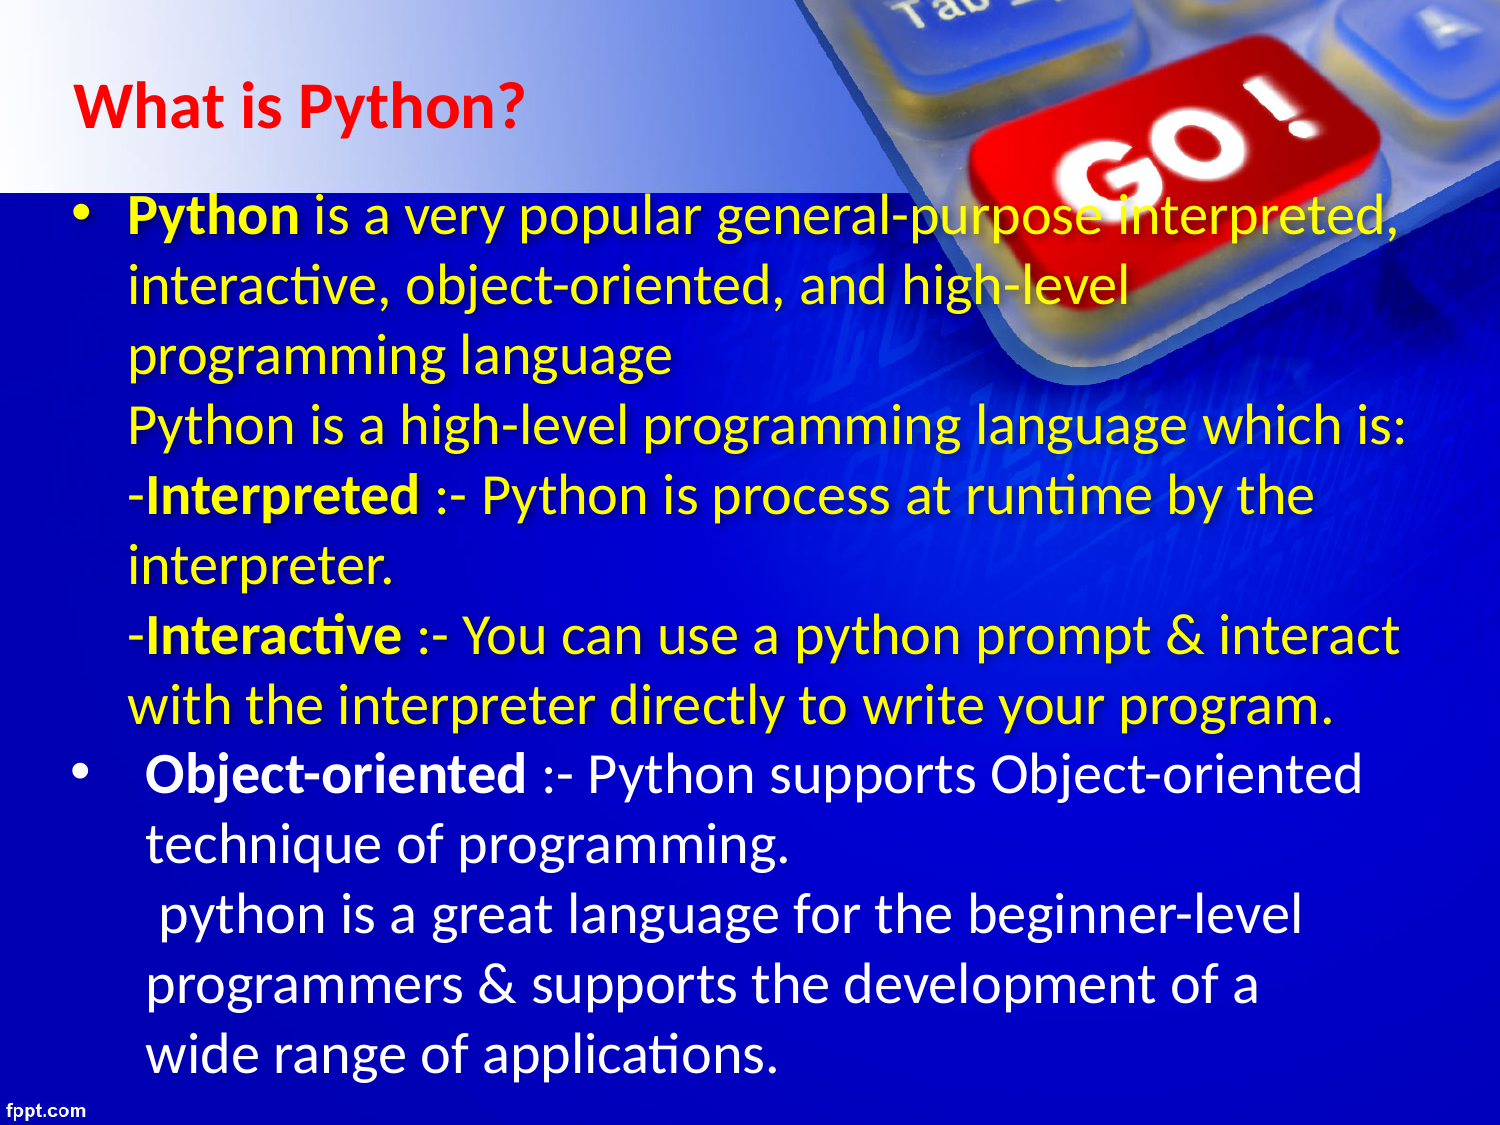

What is Python?
# Python is a very popular general-purpose interpreted, interactive, object-oriented, and high-level programming language Python is a high-level programming language which is: -Interpreted :- Python is process at runtime by the interpreter. -Interactive :- You can use a python prompt & interact with the interpreter directly to write your program.
Object-oriented :- Python supports Object-oriented technique of programming.
 python is a great language for the beginner-level programmers & supports the development of a wide range of applications.